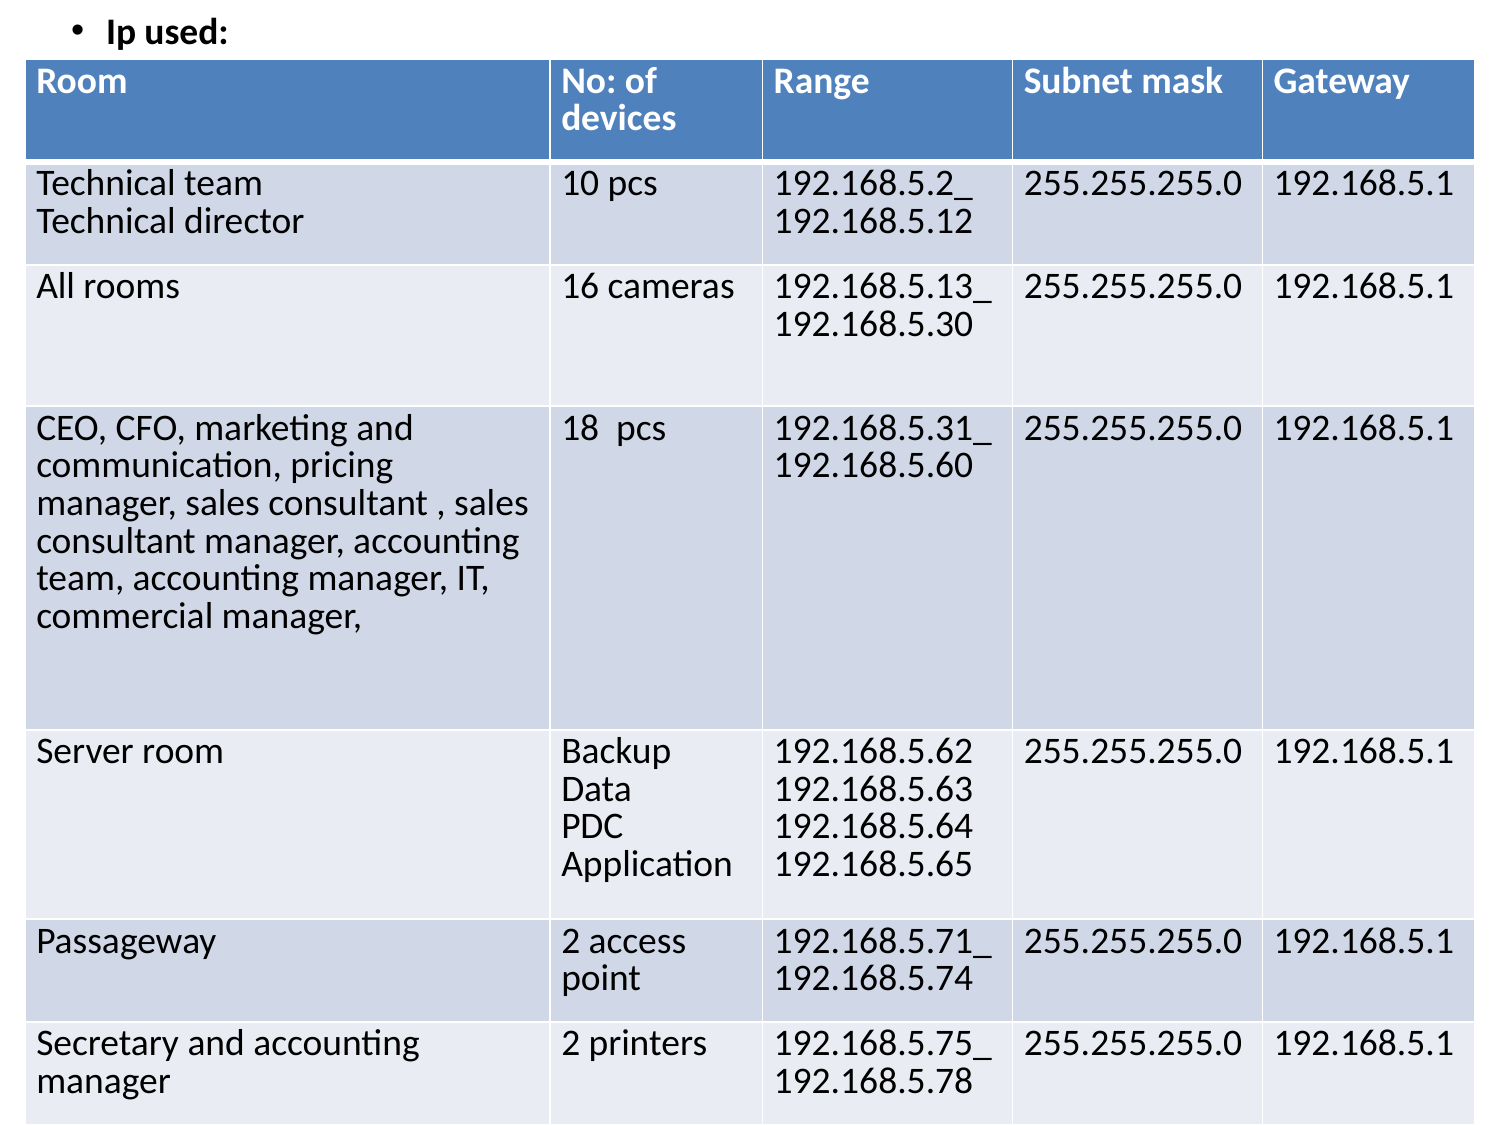

Ip used:
| Room | No: of devices | Range | Subnet mask | Gateway |
| --- | --- | --- | --- | --- |
| Technical team Technical director | 10 pcs | 192.168.5.2\_ 192.168.5.12 | 255.255.255.0 | 192.168.5.1 |
| All rooms | 16 cameras | 192.168.5.13\_ 192.168.5.30 | 255.255.255.0 | 192.168.5.1 |
| CEO, CFO, marketing and communication, pricing manager, sales consultant , sales consultant manager, accounting team, accounting manager, IT, commercial manager, | 18 pcs | 192.168.5.31\_ 192.168.5.60 | 255.255.255.0 | 192.168.5.1 |
| Server room | Backup Data PDC Application | 192.168.5.62 192.168.5.63 192.168.5.64 192.168.5.65 | 255.255.255.0 | 192.168.5.1 |
| Passageway | 2 access point | 192.168.5.71\_ 192.168.5.74 | 255.255.255.0 | 192.168.5.1 |
| Secretary and accounting manager | 2 printers | 192.168.5.75\_ 192.168.5.78 | 255.255.255.0 | 192.168.5.1 |